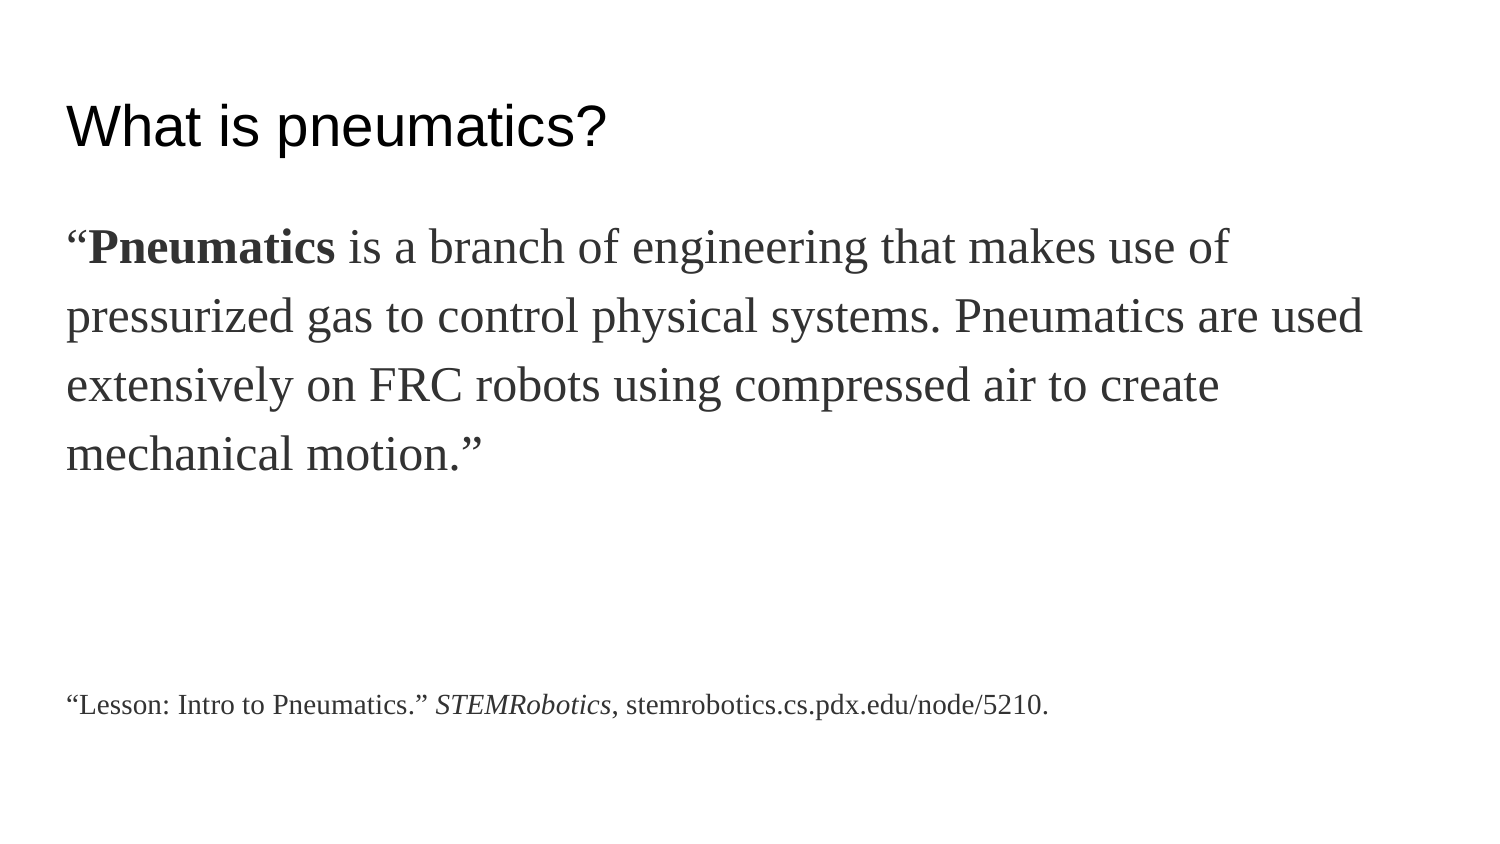

# What is pneumatics?
“Pneumatics is a branch of engineering that makes use of pressurized gas to control physical systems. Pneumatics are used extensively on FRC robots using compressed air to create mechanical motion.”

“Lesson: Intro to Pneumatics.” STEMRobotics, stemrobotics.cs.pdx.edu/node/5210.